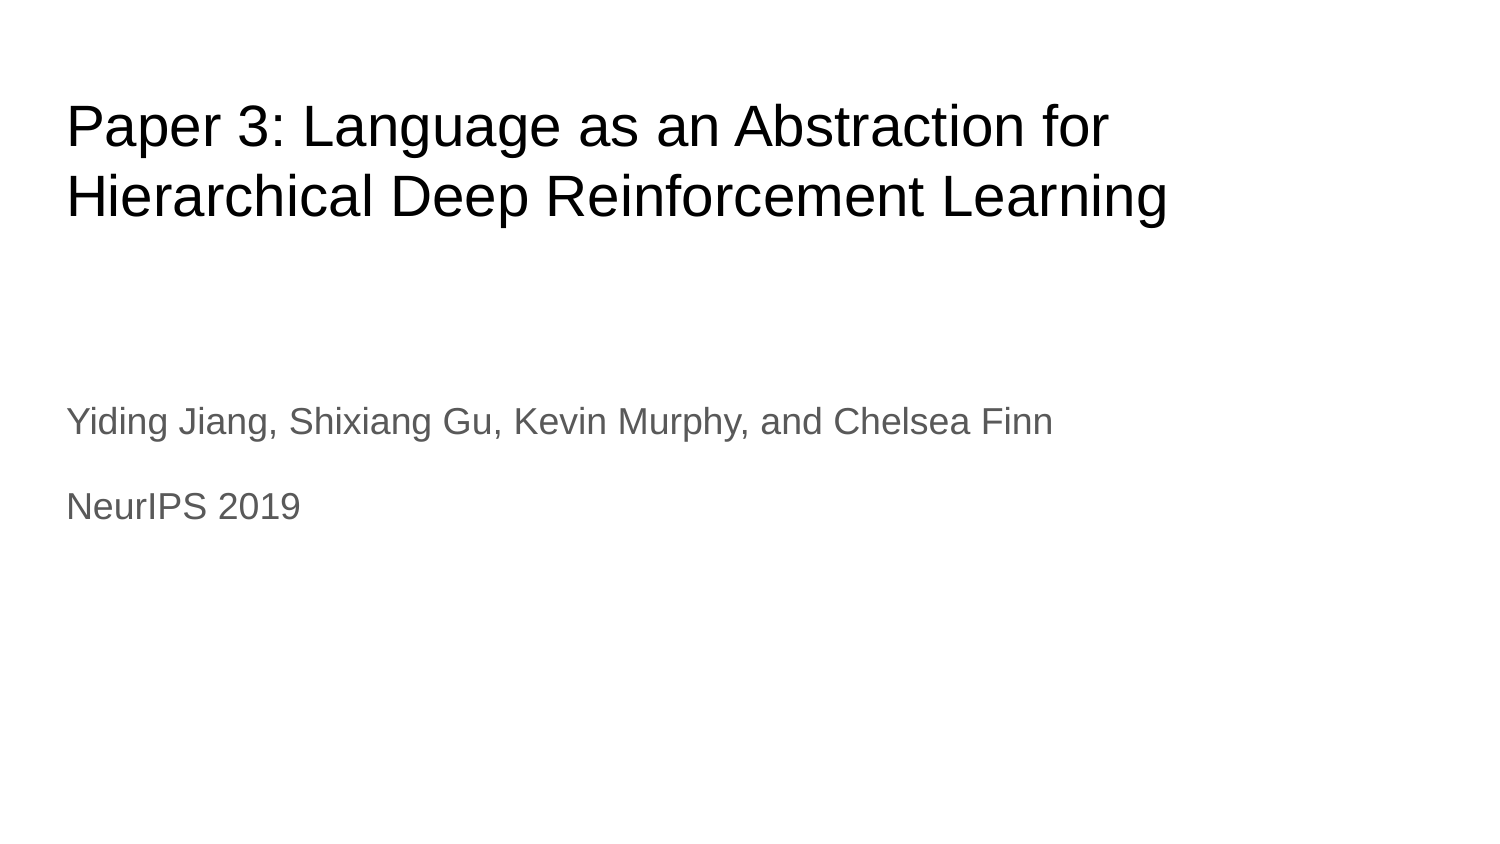

# Paper 3: Language as an Abstraction for Hierarchical Deep Reinforcement Learning
Yiding Jiang, Shixiang Gu, Kevin Murphy, and Chelsea Finn
NeurIPS 2019